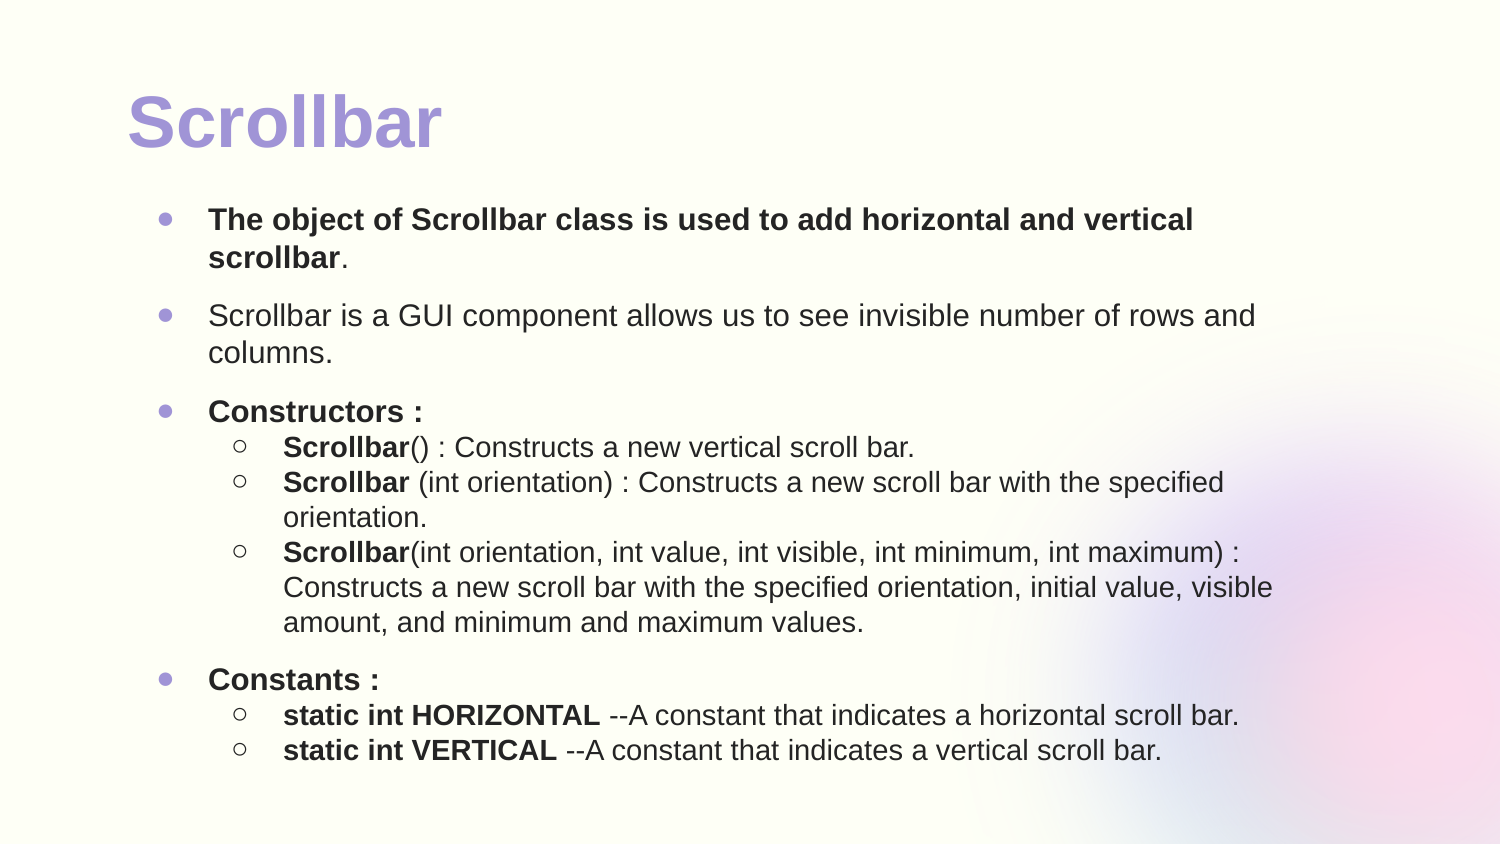

# Scrollbar
The object of Scrollbar class is used to add horizontal and vertical scrollbar.
Scrollbar is a GUI component allows us to see invisible number of rows and columns.
Constructors :
Scrollbar() : Constructs a new vertical scroll bar.
Scrollbar (int orientation) : Constructs a new scroll bar with the specified orientation.
Scrollbar(int orientation, int value, int visible, int minimum, int maximum) : Constructs a new scroll bar with the specified orientation, initial value, visible amount, and minimum and maximum values.
Constants :
static int HORIZONTAL --A constant that indicates a horizontal scroll bar.
static int VERTICAL --A constant that indicates a vertical scroll bar.